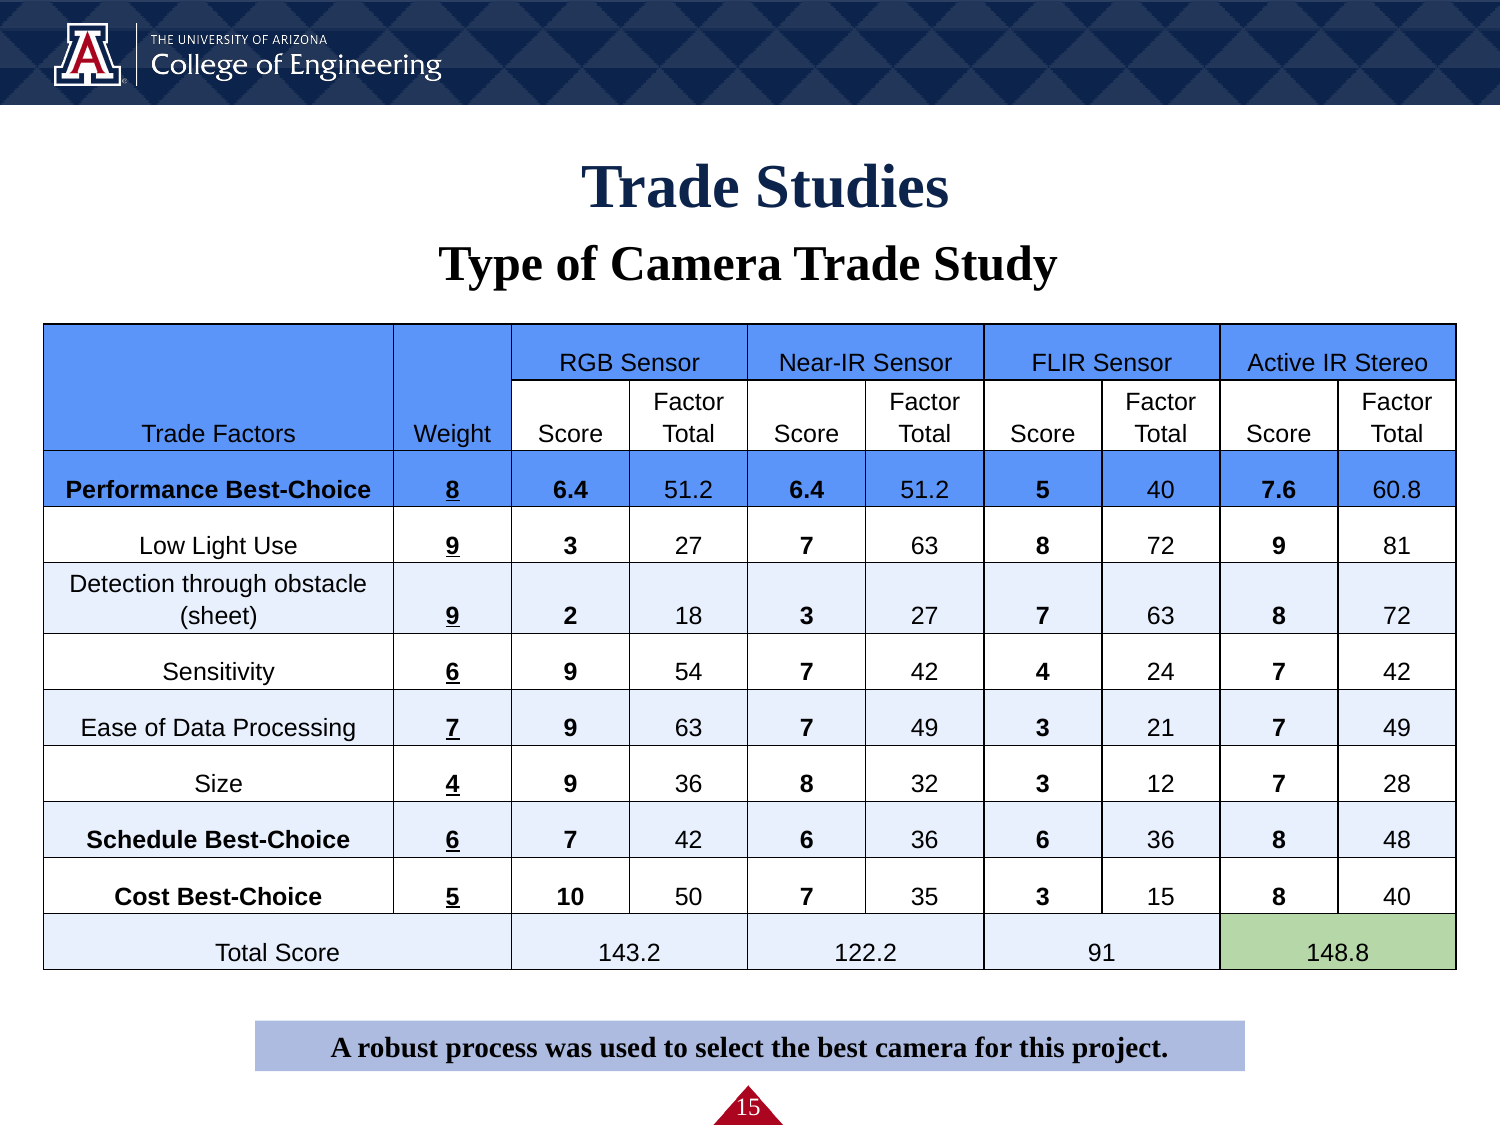

# Trade Studies
Type of Camera Trade Study
| Trade Factors | Weight | RGB Sensor |  | Near-IR Sensor |  | FLIR Sensor |  | Active IR Stereo |  |
| --- | --- | --- | --- | --- | --- | --- | --- | --- | --- |
|  |  | Score | Factor Total | Score | Factor Total | Score | Factor Total | Score | Factor Total |
| Performance Best-Choice | 8 | 6.4 | 51.2 | 6.4 | 51.2 | 5 | 40 | 7.6 | 60.8 |
| Low Light Use | 9 | 3 | 27 | 7 | 63 | 8 | 72 | 9 | 81 |
| Detection through obstacle (sheet) | 9 | 2 | 18 | 3 | 27 | 7 | 63 | 8 | 72 |
| Sensitivity | 6 | 9 | 54 | 7 | 42 | 4 | 24 | 7 | 42 |
| Ease of Data Processing | 7 | 9 | 63 | 7 | 49 | 3 | 21 | 7 | 49 |
| Size | 4 | 9 | 36 | 8 | 32 | 3 | 12 | 7 | 28 |
| Schedule Best-Choice | 6 | 7 | 42 | 6 | 36 | 6 | 36 | 8 | 48 |
| Cost Best-Choice | 5 | 10 | 50 | 7 | 35 | 3 | 15 | 8 | 40 |
| Total Score |  | 143.2 |  | 122.2 |  | 91 |  | 148.8 |  |
A robust process was used to select the best camera for this project.
15